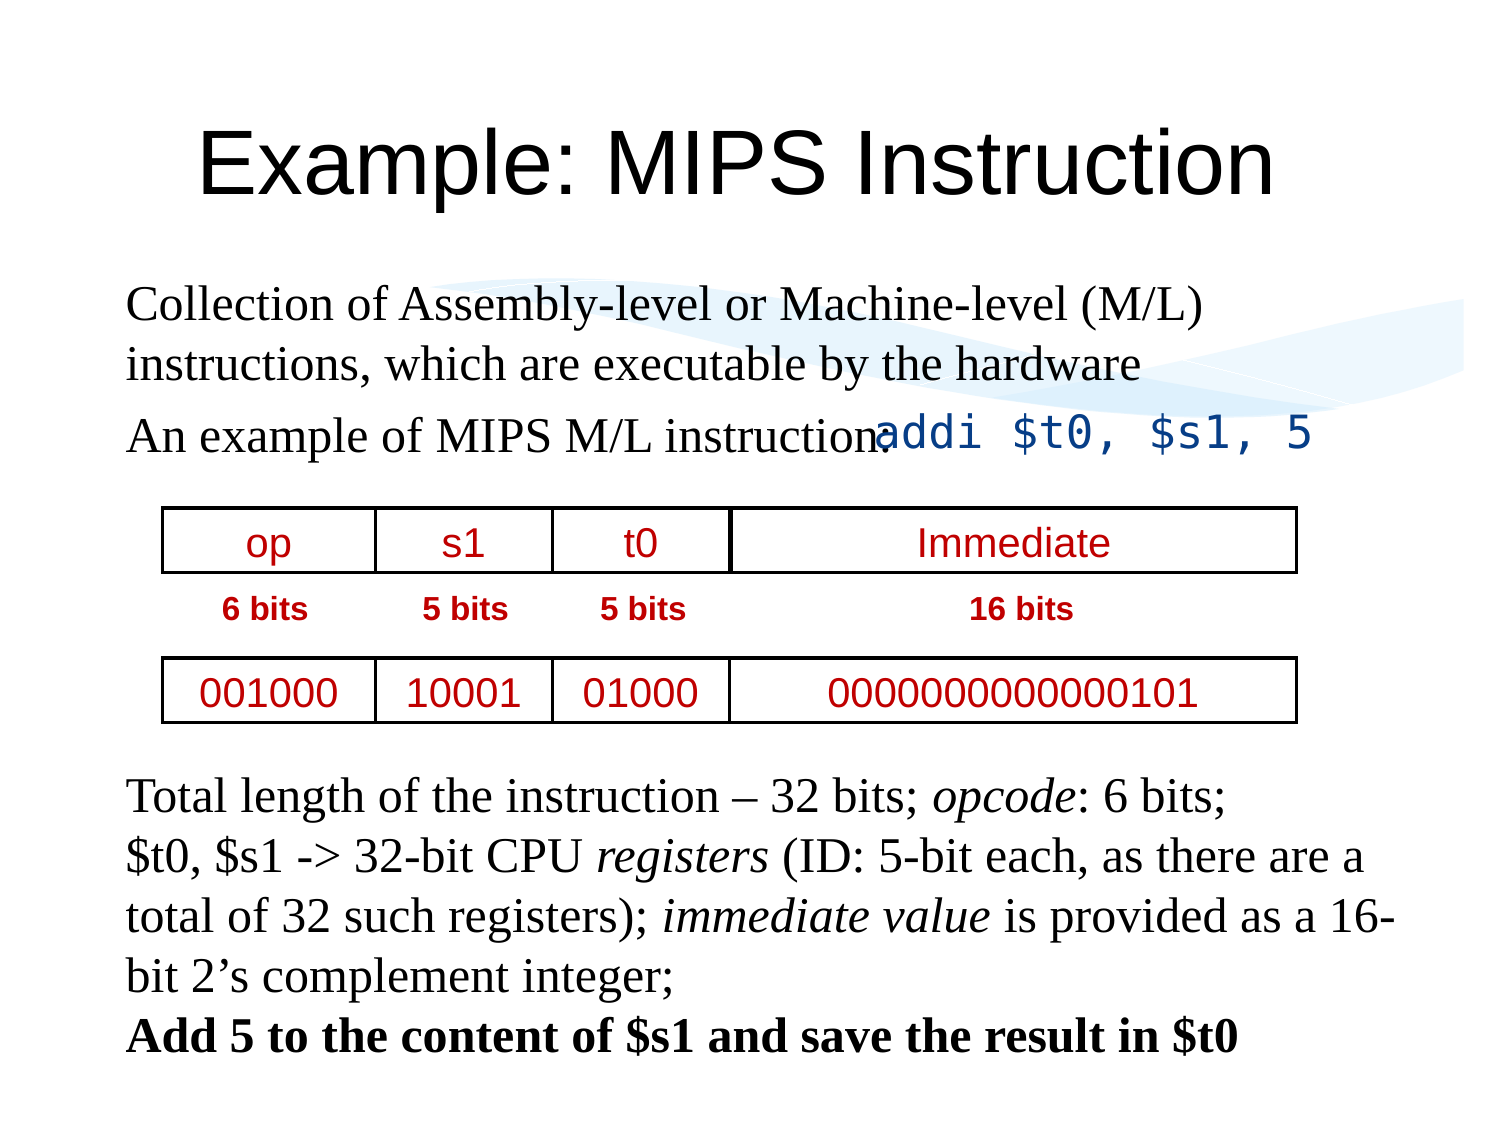

# Example: MIPS Instruction
Collection of Assembly-level or Machine-level (M/L) instructions, which are executable by the hardware

An example of MIPS M/L instruction:

Total length of the instruction – 32 bits; opcode: 6 bits;
$t0, $s1 -> 32-bit CPU registers (ID: 5-bit each, as there are a total of 32 such registers); immediate value is provided as a 16-bit 2’s complement integer;
Add 5 to the content of $s1 and save the result in $t0
addi $t0, $s1, 5
op
s1
t0
Immediate
6 bits
5 bits
5 bits
16 bits
001000
10001
01000
0000000000000101